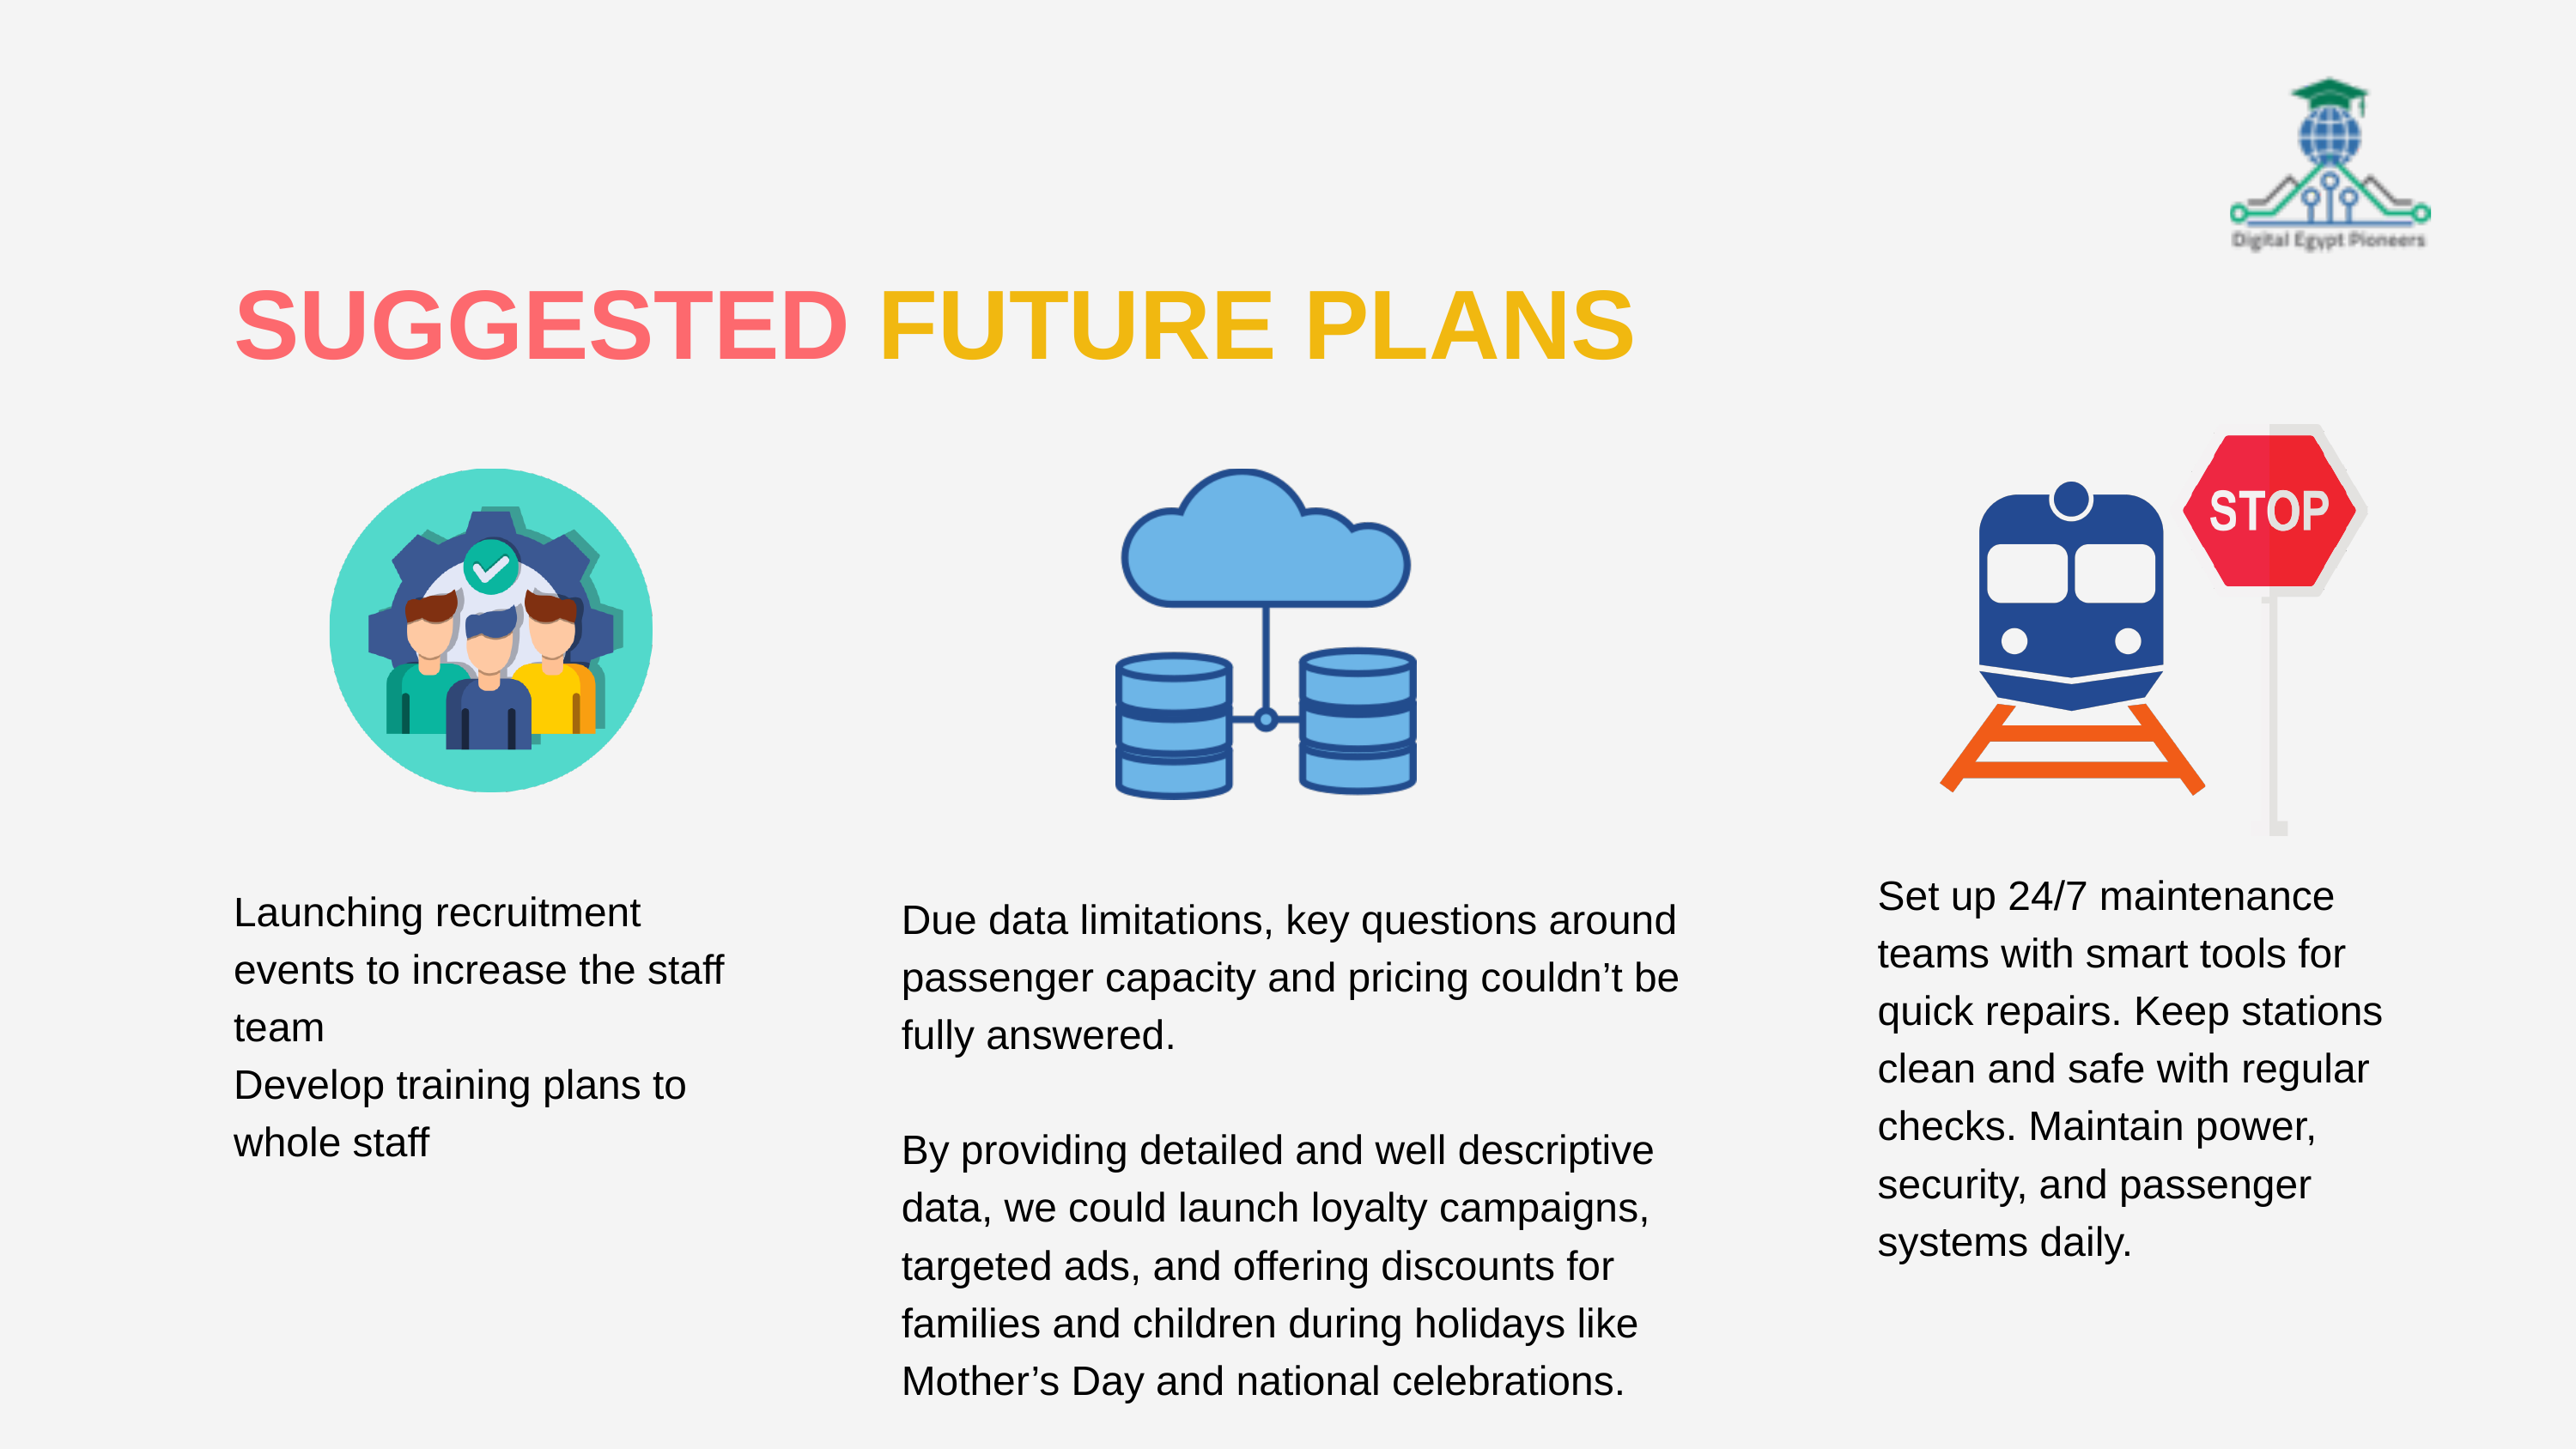

SUGGESTED FUTURE PLANS

Set up 24/7 maintenance teams with smart tools for quick repairs. Keep stations clean and safe with regular checks. Maintain power, security, and passenger systems daily.
Launching recruitment events to increase the staff team
Develop training plans to whole staff
Due data limitations, key questions around passenger capacity and pricing couldn’t be fully answered.

By providing detailed and well descriptive data, we could launch loyalty campaigns, targeted ads, and offering discounts for families and children during holidays like Mother’s Day and national celebrations.